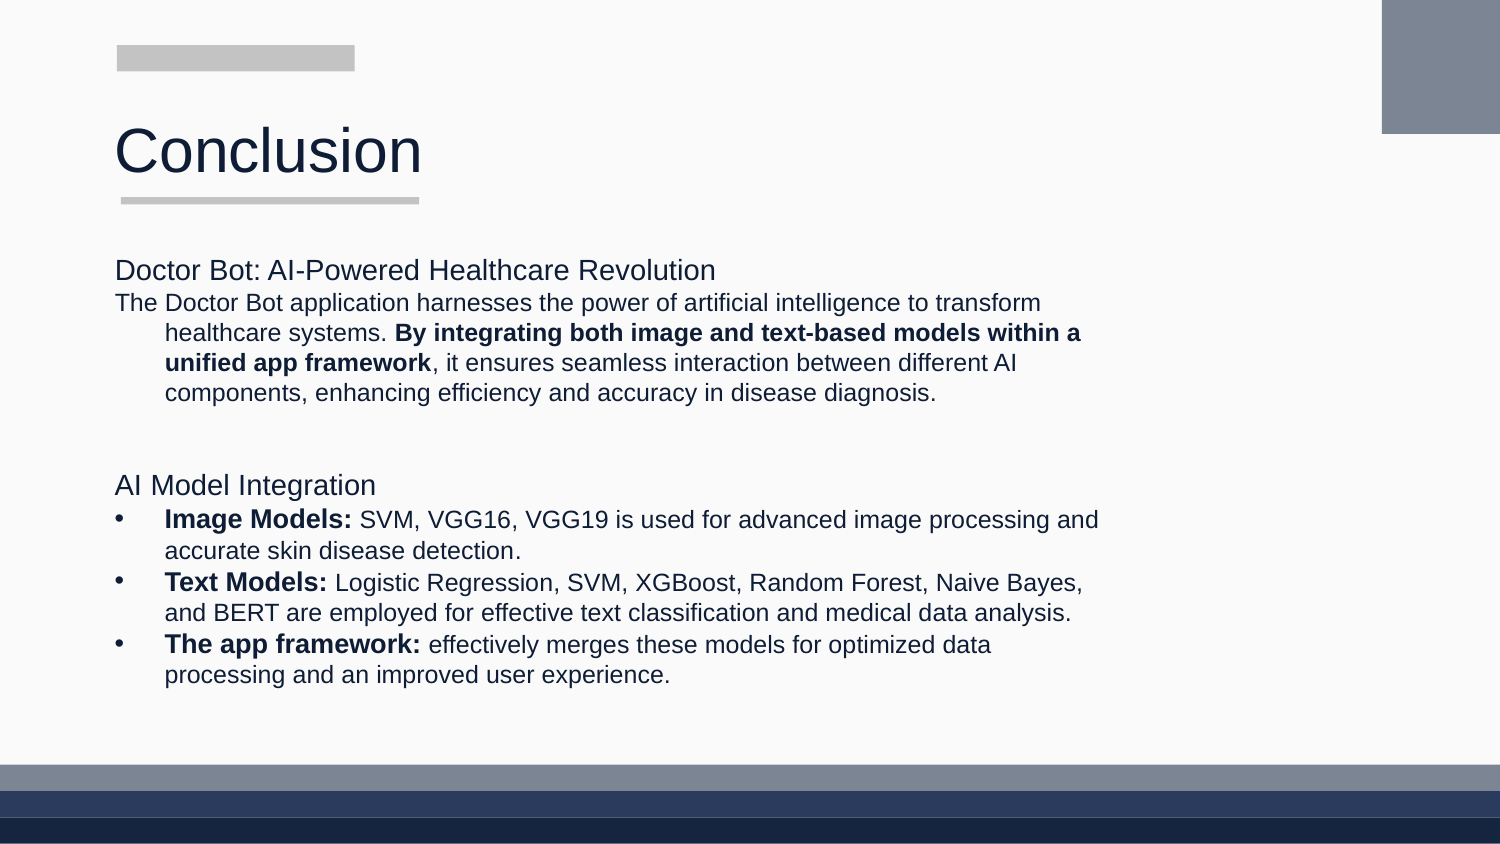

# Conclusion

Doctor Bot: AI-Powered Healthcare Revolution
The Doctor Bot application harnesses the power of artificial intelligence to transform healthcare systems. By integrating both image and text-based models within a unified app framework, it ensures seamless interaction between different AI components, enhancing efficiency and accuracy in disease diagnosis.
AI Model Integration
Image Models: SVM, VGG16, VGG19 is used for advanced image processing and accurate skin disease detection.
Text Models: Logistic Regression, SVM, XGBoost, Random Forest, Naive Bayes, and BERT are employed for effective text classification and medical data analysis.
The app framework: effectively merges these models for optimized data processing and an improved user experience.